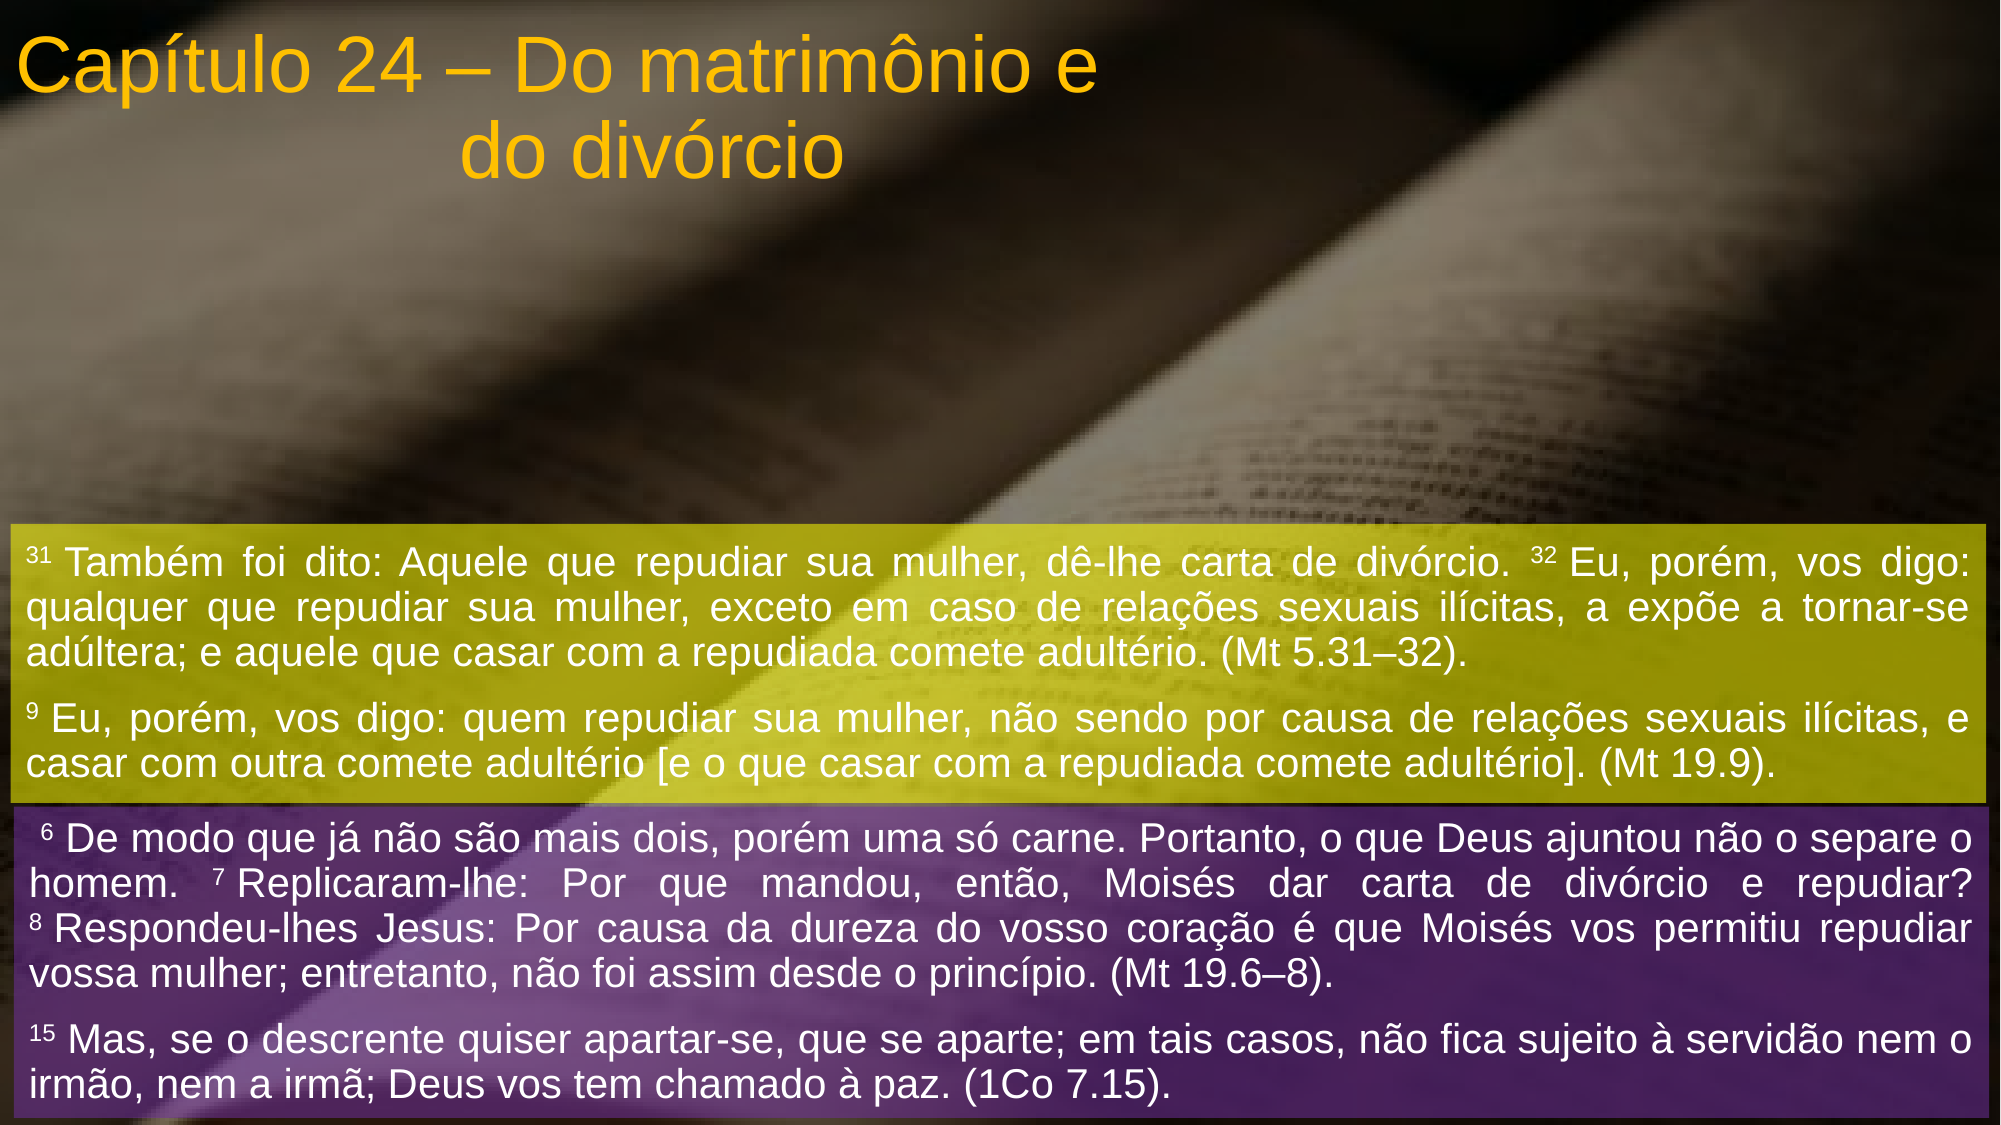

Capítulo 24 – Do matrimônio e
                    do divórcio
31 Também foi dito: Aquele que repudiar sua mulher, dê-lhe carta de divórcio. 32 Eu, porém, vos digo: qualquer que repudiar sua mulher, exceto em caso de relações sexuais ilícitas, a expõe a tornar-se adúltera; e aquele que casar com a repudiada comete adultério. (Mt 5.31–32).
9 Eu, porém, vos digo: quem repudiar sua mulher, não sendo por causa de relações sexuais ilícitas, e casar com outra comete adultério [e o que casar com a repudiada comete adultério]. (Mt 19.9).
 6 De modo que já não são mais dois, porém uma só carne. Portanto, o que Deus ajuntou não o separe o homem. 7 Replicaram-lhe: Por que mandou, então, Moisés dar carta de divórcio e repudiar? 8 Respondeu-lhes Jesus: Por causa da dureza do vosso coração é que Moisés vos permitiu repudiar vossa mulher; entretanto, não foi assim desde o princípio. (Mt 19.6–8).
15 Mas, se o descrente quiser apartar-se, que se aparte; em tais casos, não fica sujeito à servidão nem o irmão, nem a irmã; Deus vos tem chamado à paz. (1Co 7.15).